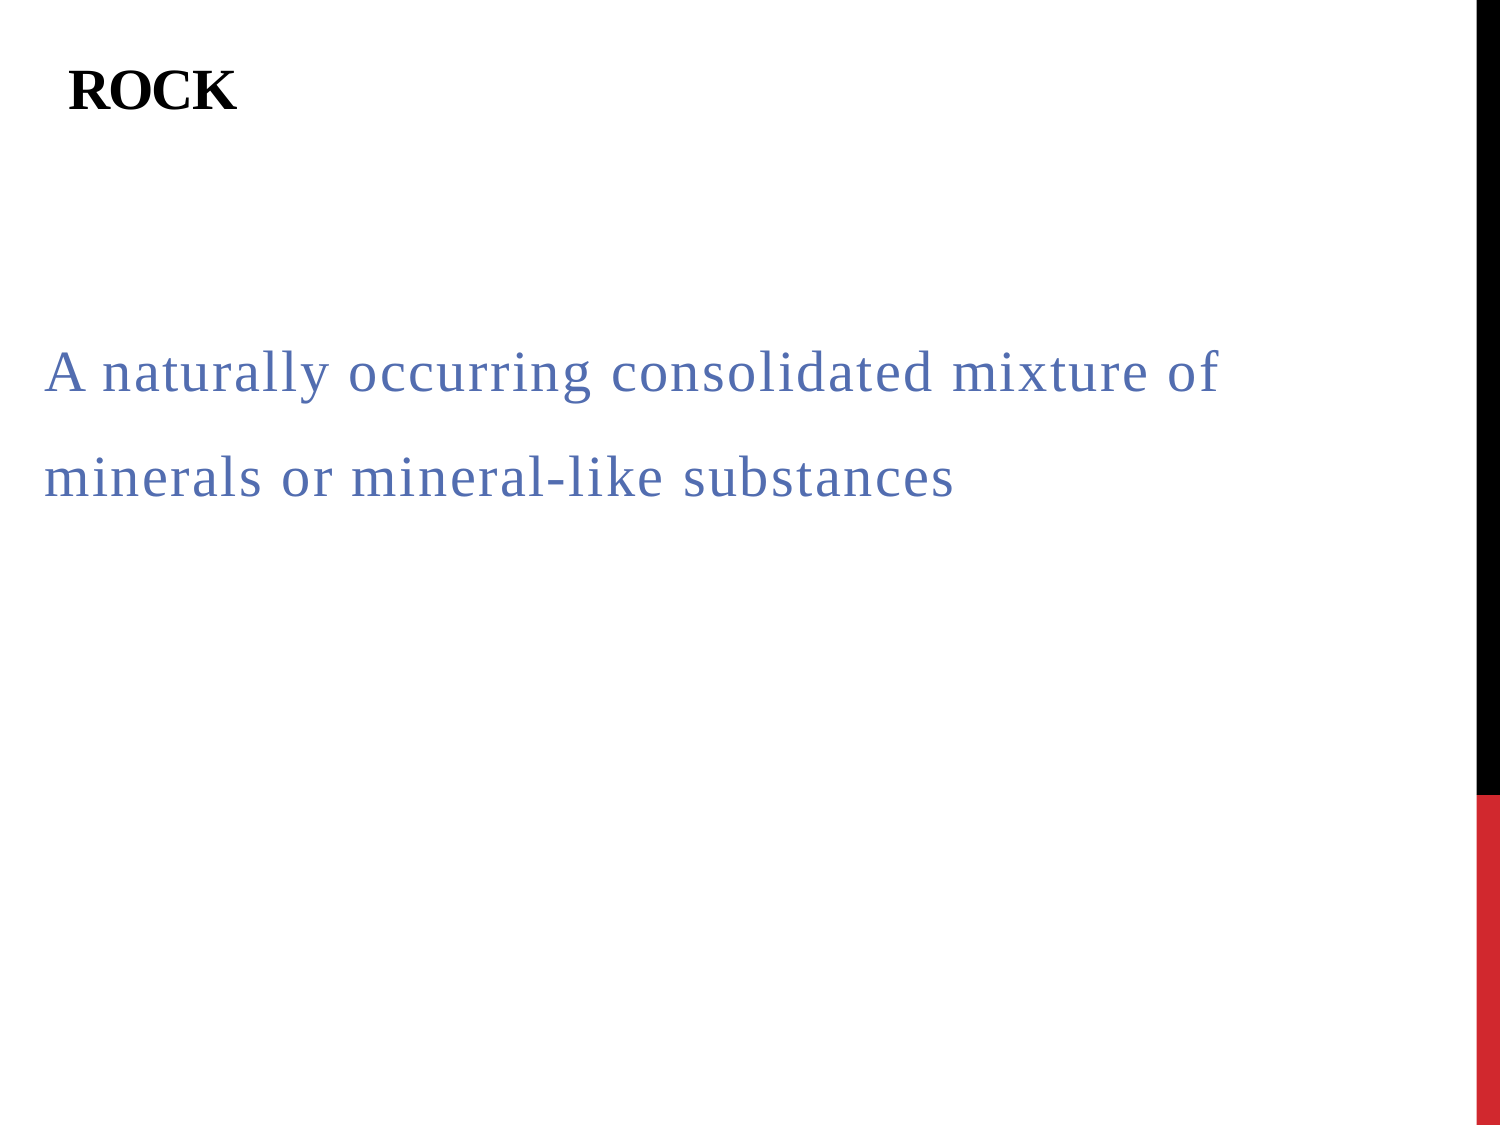

# Rock
A naturally occurring consolidated mixture of minerals or mineral-like substances